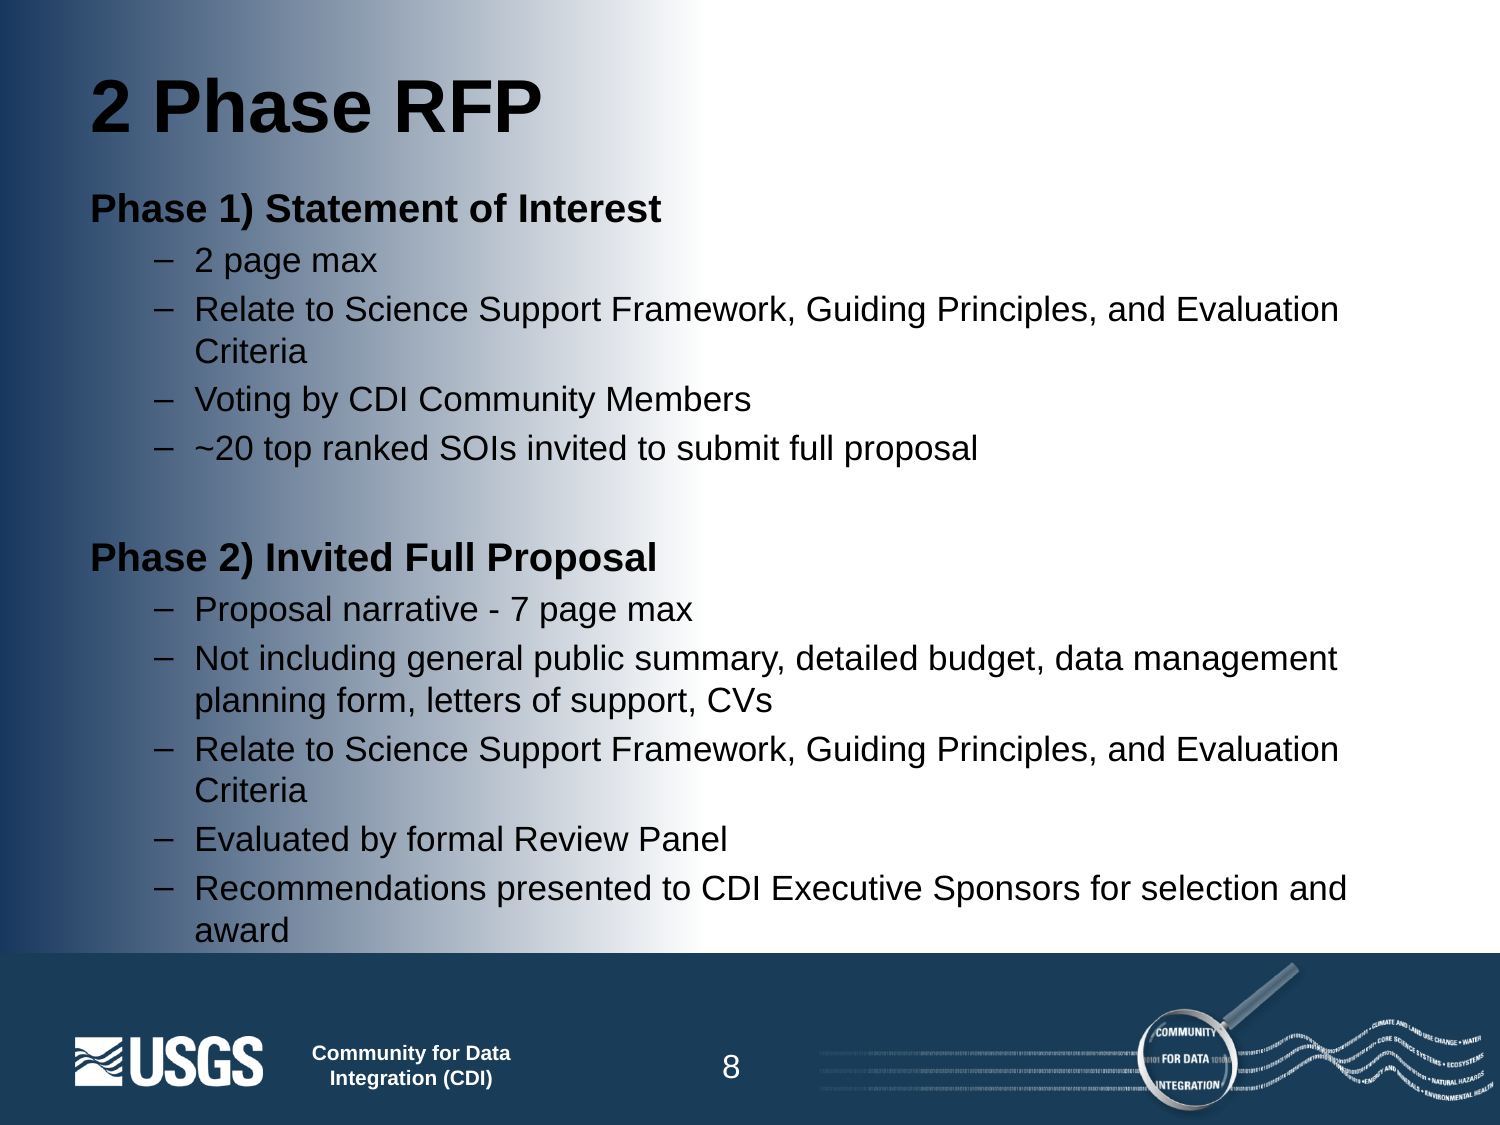

# 2 Phase RFP
Phase 1) Statement of Interest
2 page max
Relate to Science Support Framework, Guiding Principles, and Evaluation Criteria
Voting by CDI Community Members
~20 top ranked SOIs invited to submit full proposal

Phase 2) Invited Full Proposal
Proposal narrative - 7 page max
Not including general public summary, detailed budget, data management planning form, letters of support, CVs
Relate to Science Support Framework, Guiding Principles, and Evaluation Criteria
Evaluated by formal Review Panel
Recommendations presented to CDI Executive Sponsors for selection and award